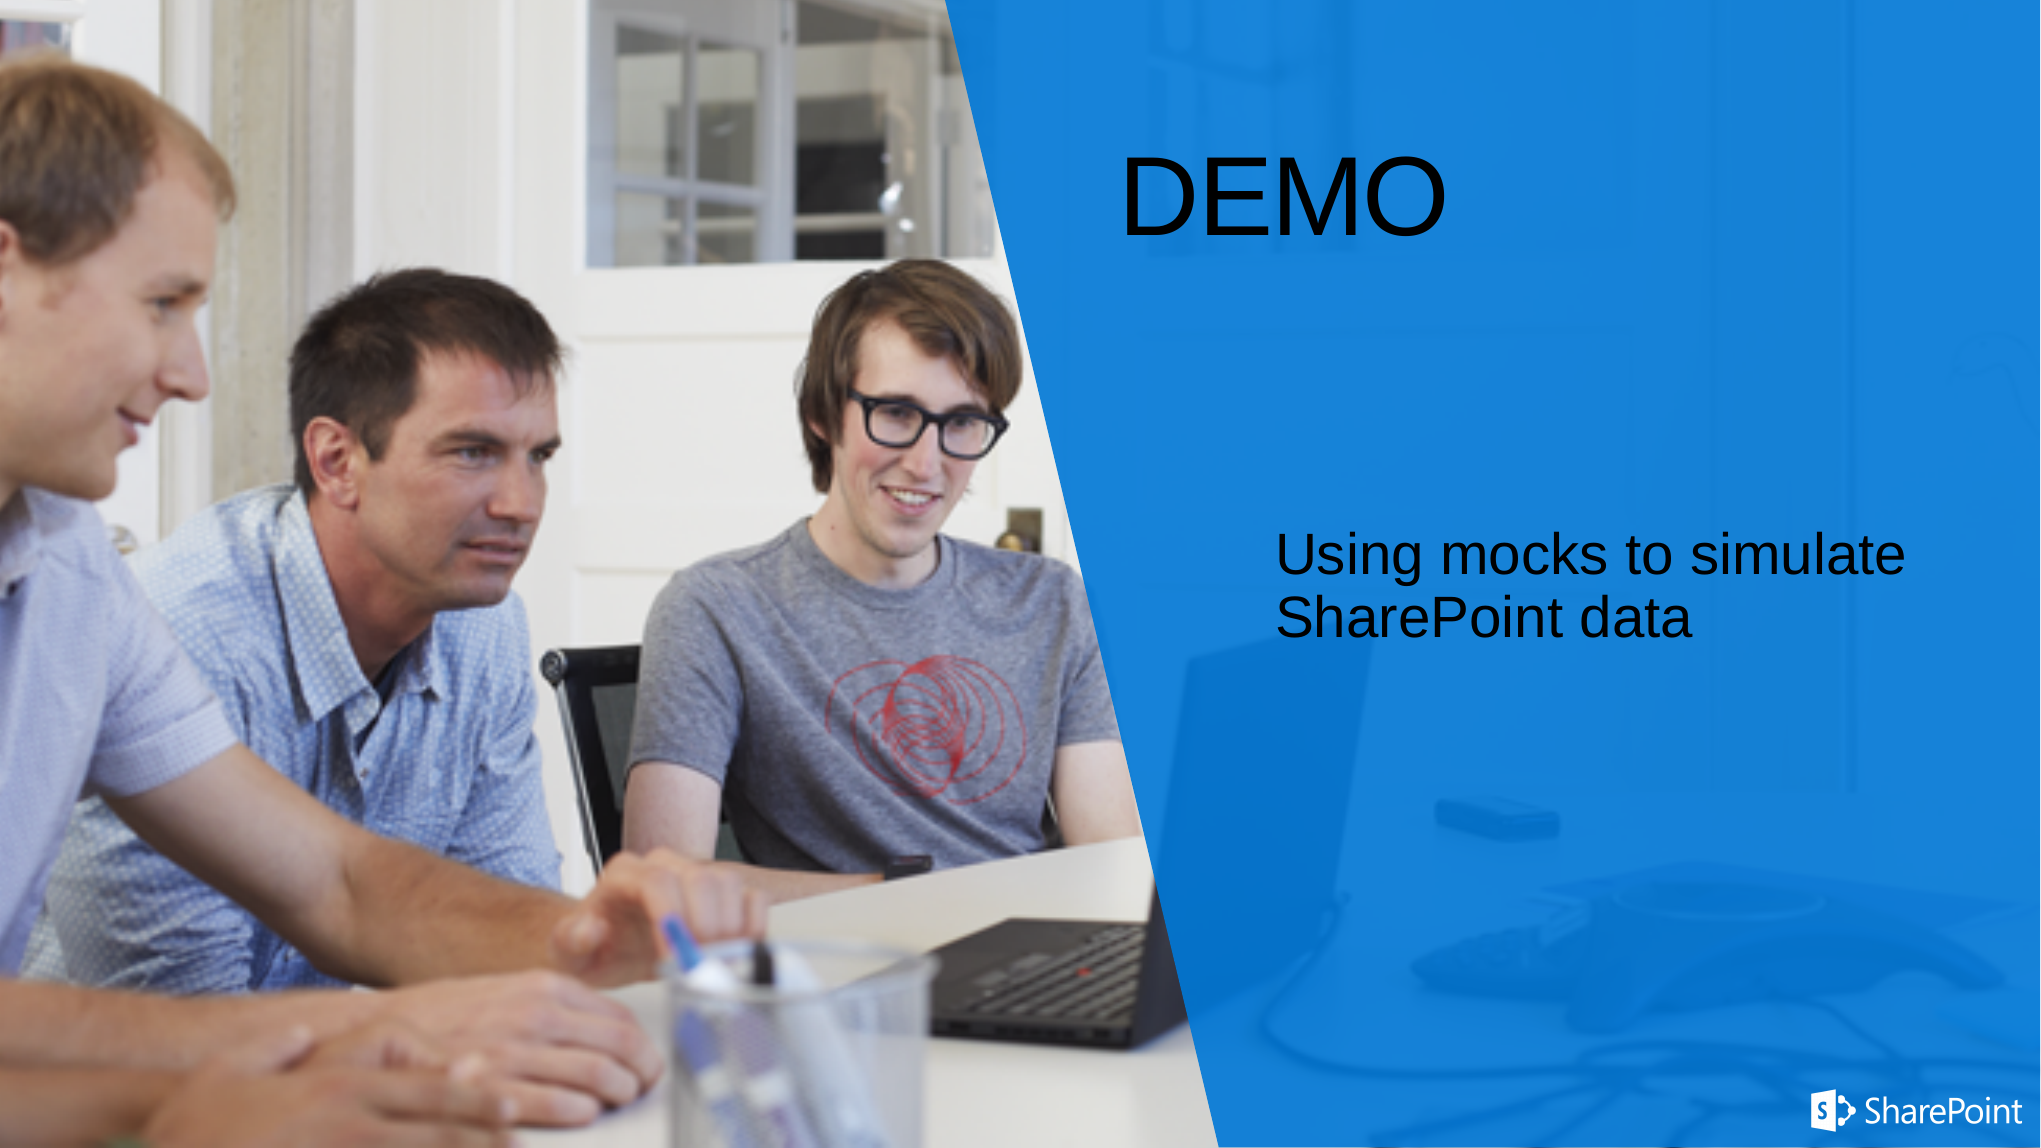

# DEMO
Using mocks to simulate SharePoint data